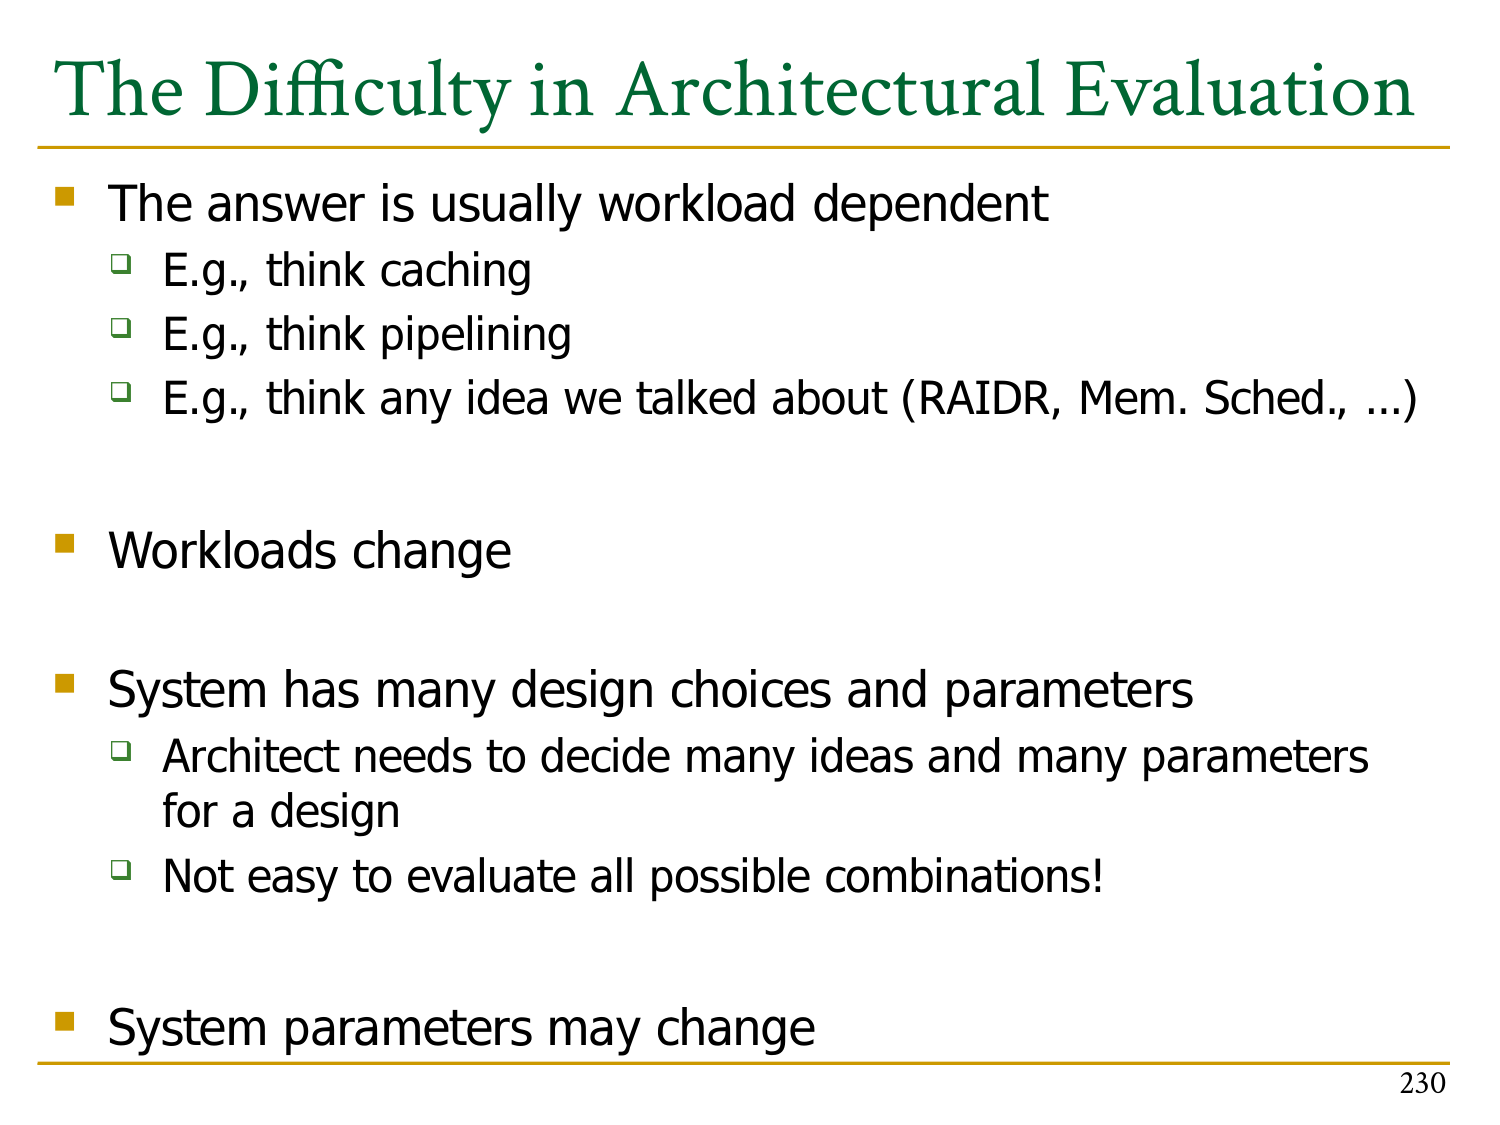

# The Difficulty in Architectural Evaluation
The answer is usually workload dependent
E.g., think caching
E.g., think pipelining
E.g., think any idea we talked about (RAIDR, Mem. Sched., …)

Workloads change

System has many design choices and parameters
Architect needs to decide many ideas and many parameters for a design
Not easy to evaluate all possible combinations!

System parameters may change

230